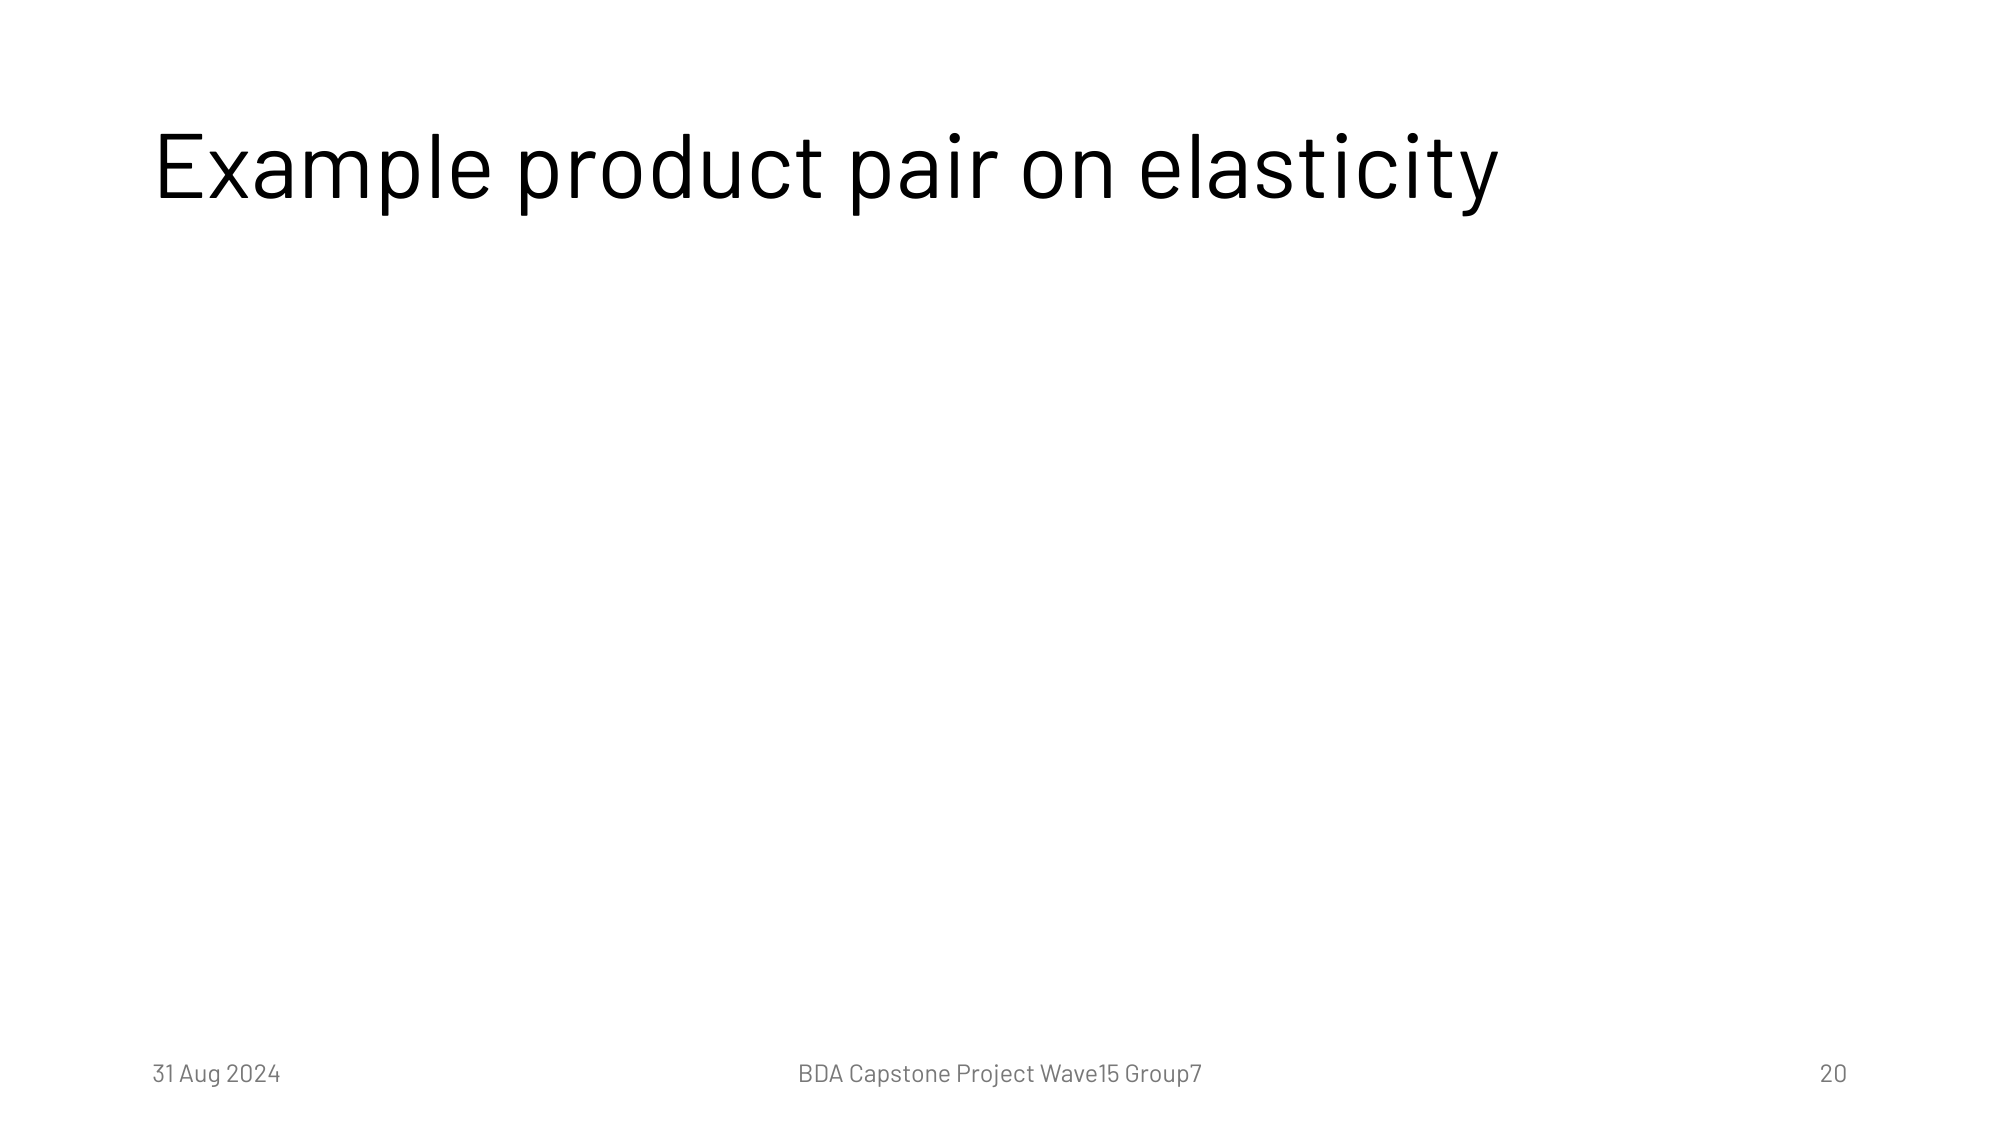

# Example product pair on elasticity

31 Aug 2024
BDA Capstone Project Wave15 Group7
20